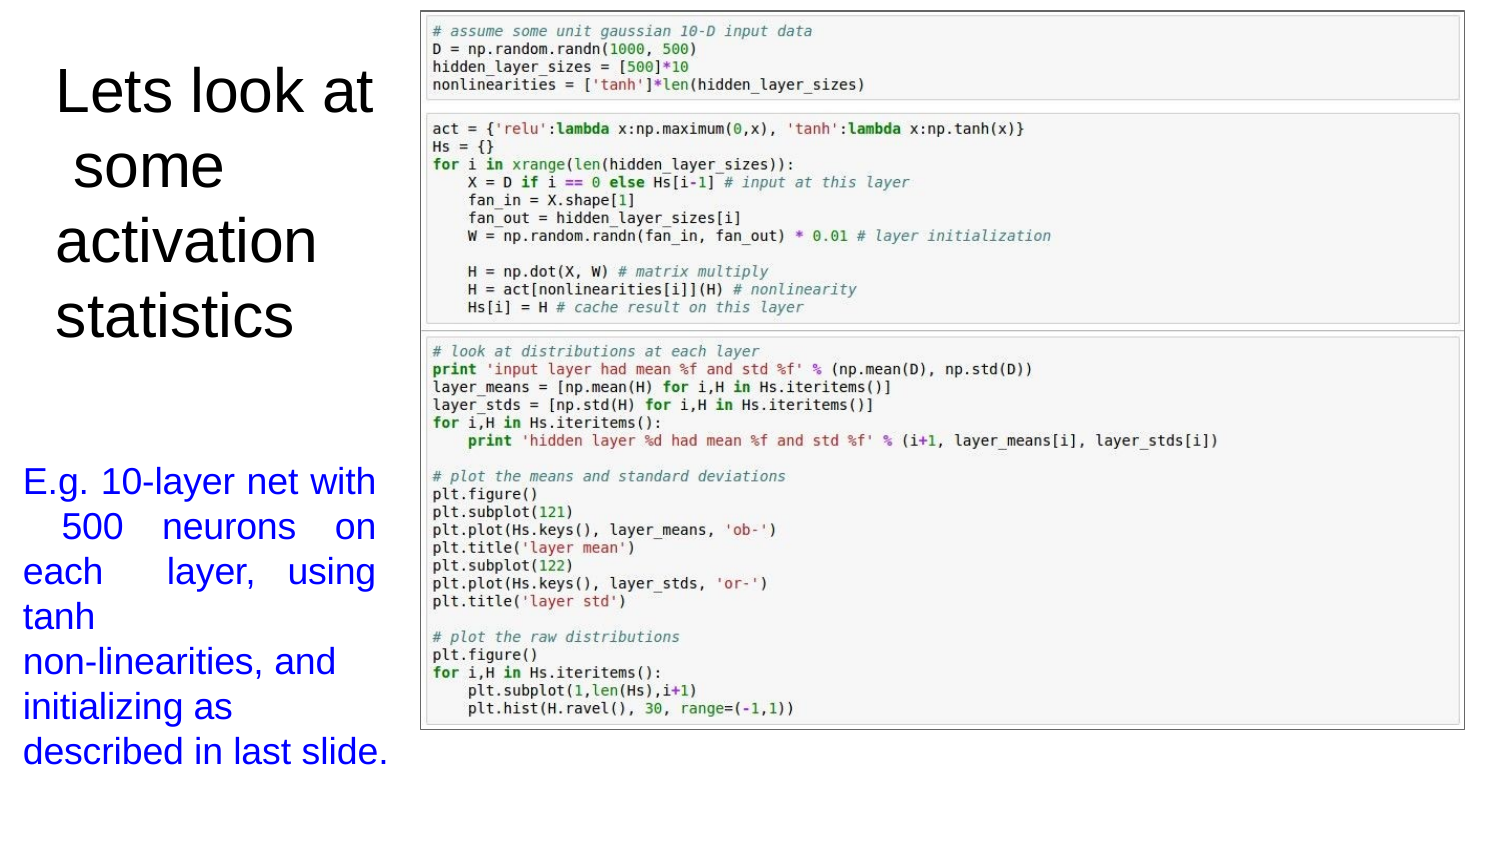

# Lets look at  some  activation  statistics
E.g. 10-layer net with  500 neurons on each  layer, using tanh
non-linearities, and  initializing as  described in last slide.
Lecture 6 - 47
3/24/2021
Fei-Fei Li & Justin Johnson & Serena Yeung	Lecture 6 -	April 19, 2018